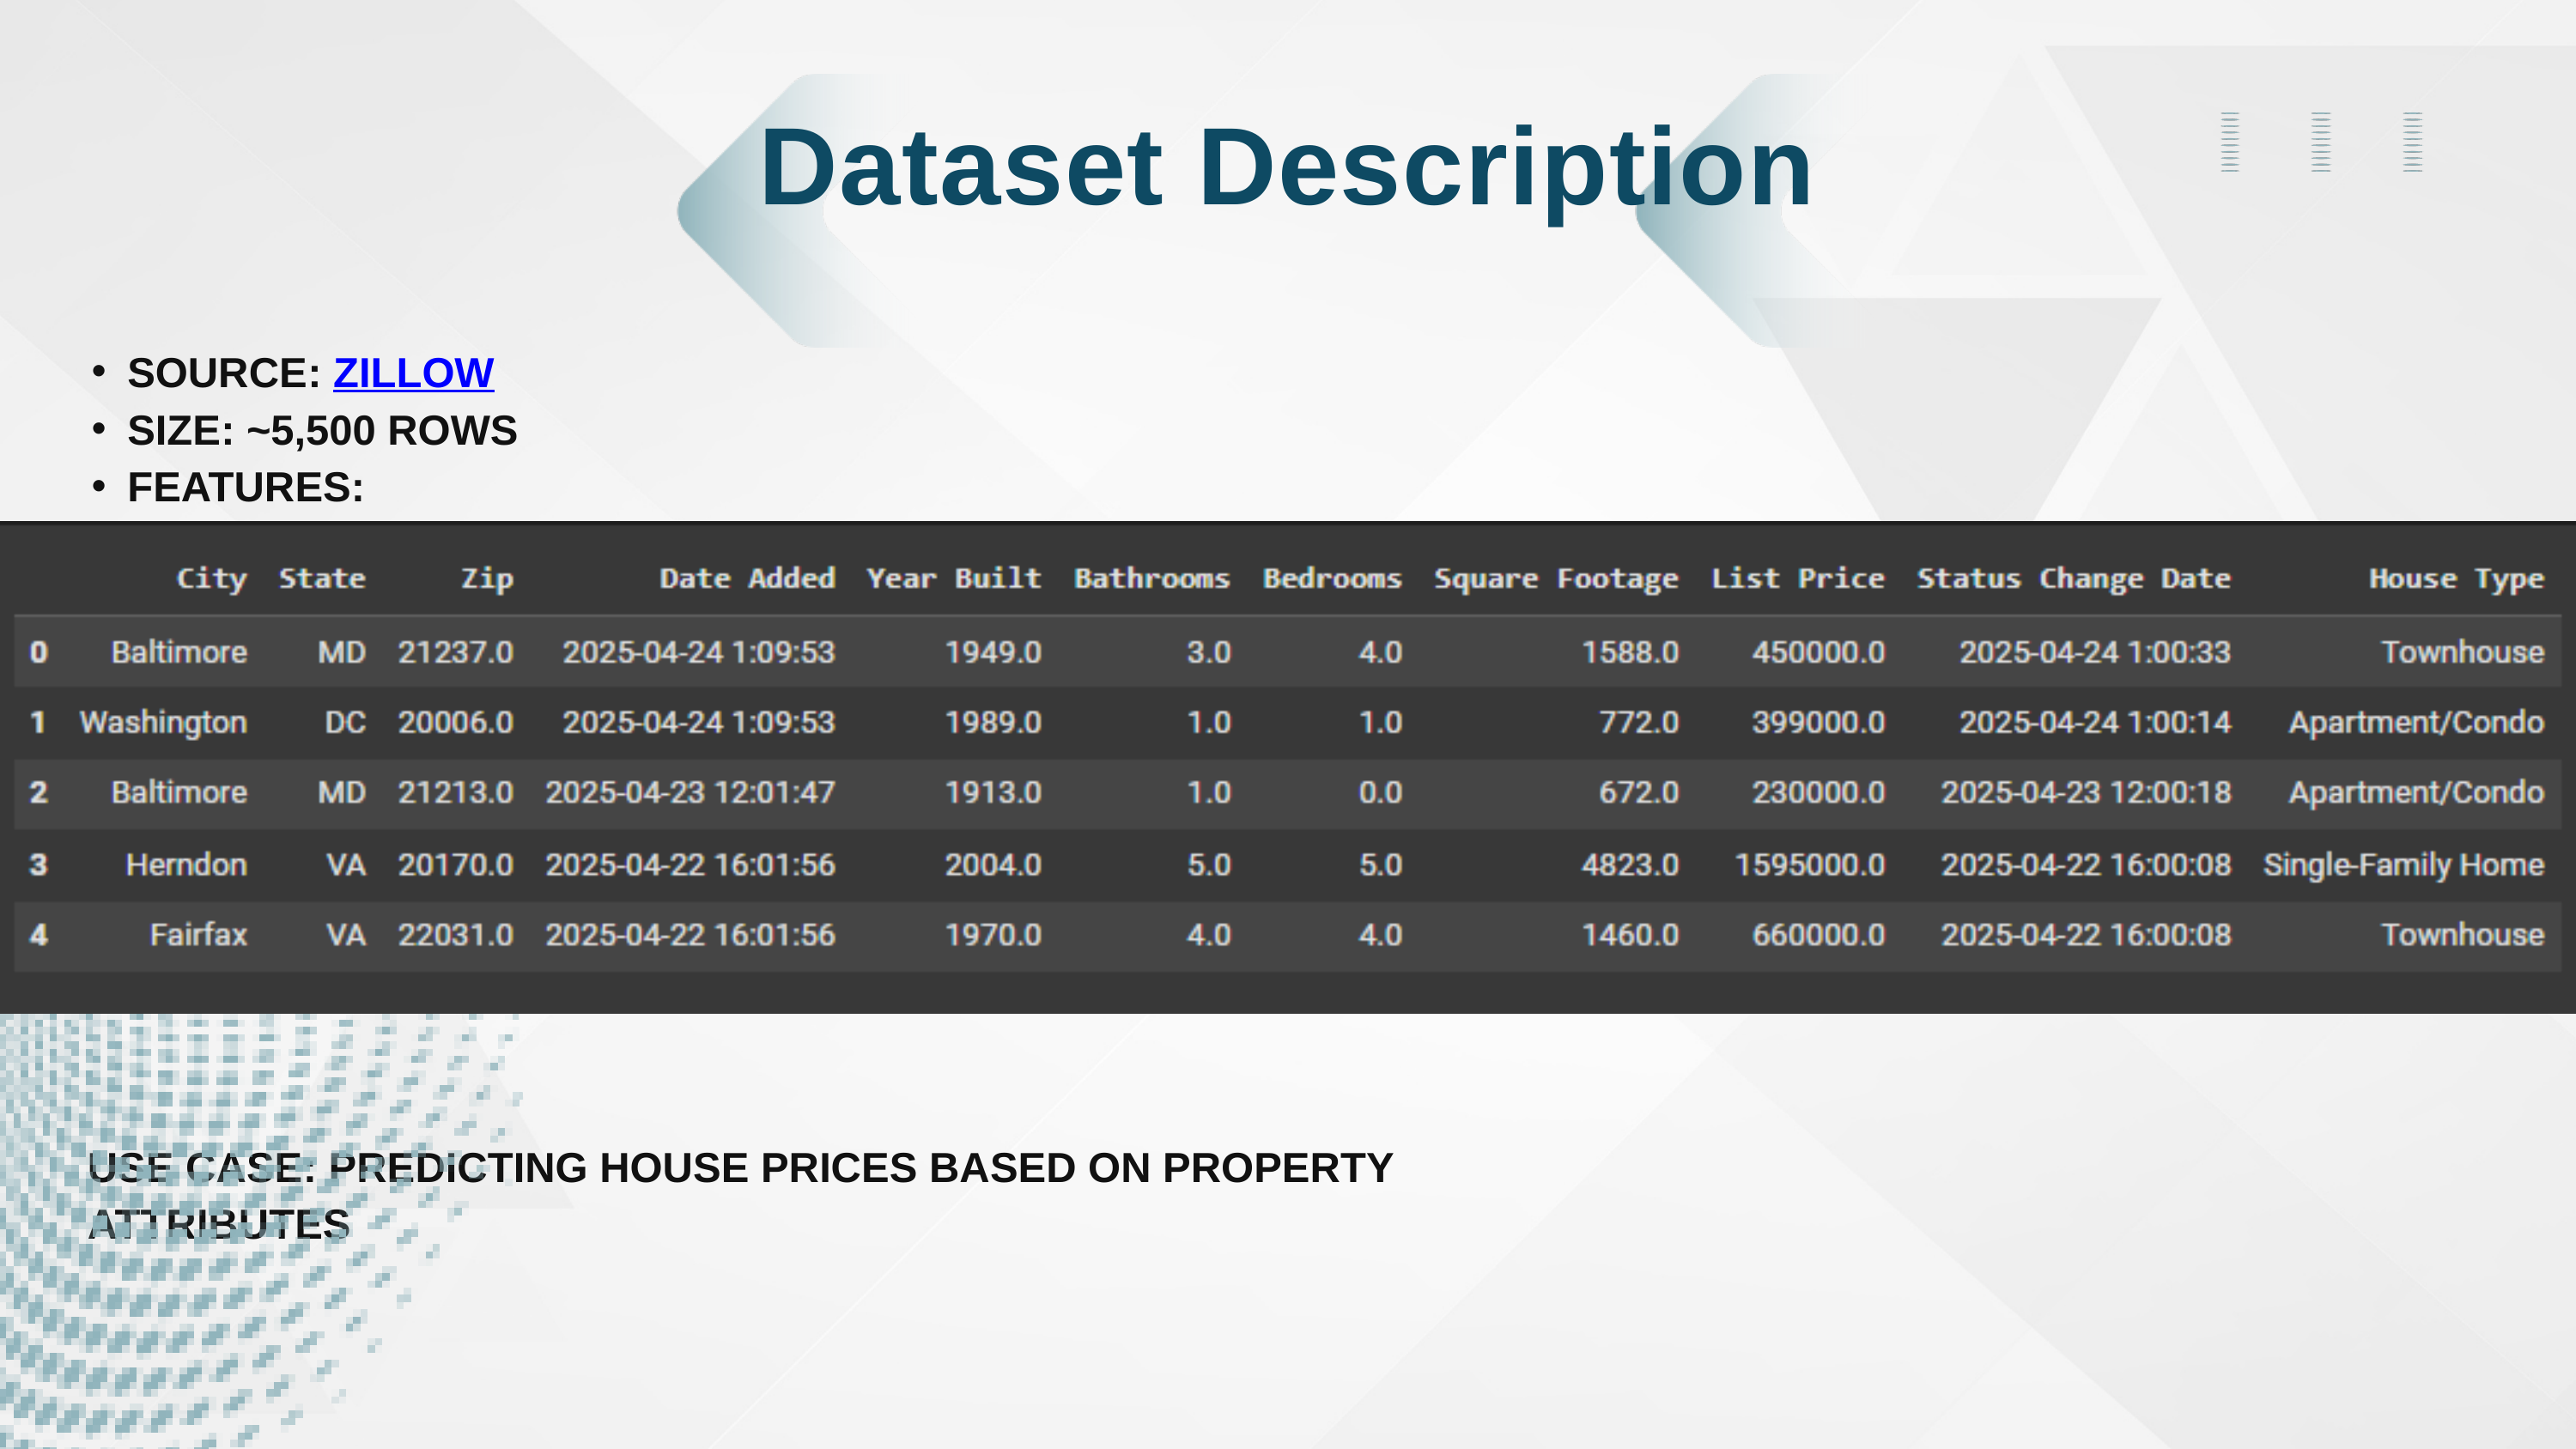

Dataset Description
SOURCE: ZILLOW
SIZE: ~5,500 ROWS
FEATURES:

USE CASE: PREDICTING HOUSE PRICES BASED ON PROPERTY ATTRIBUTES